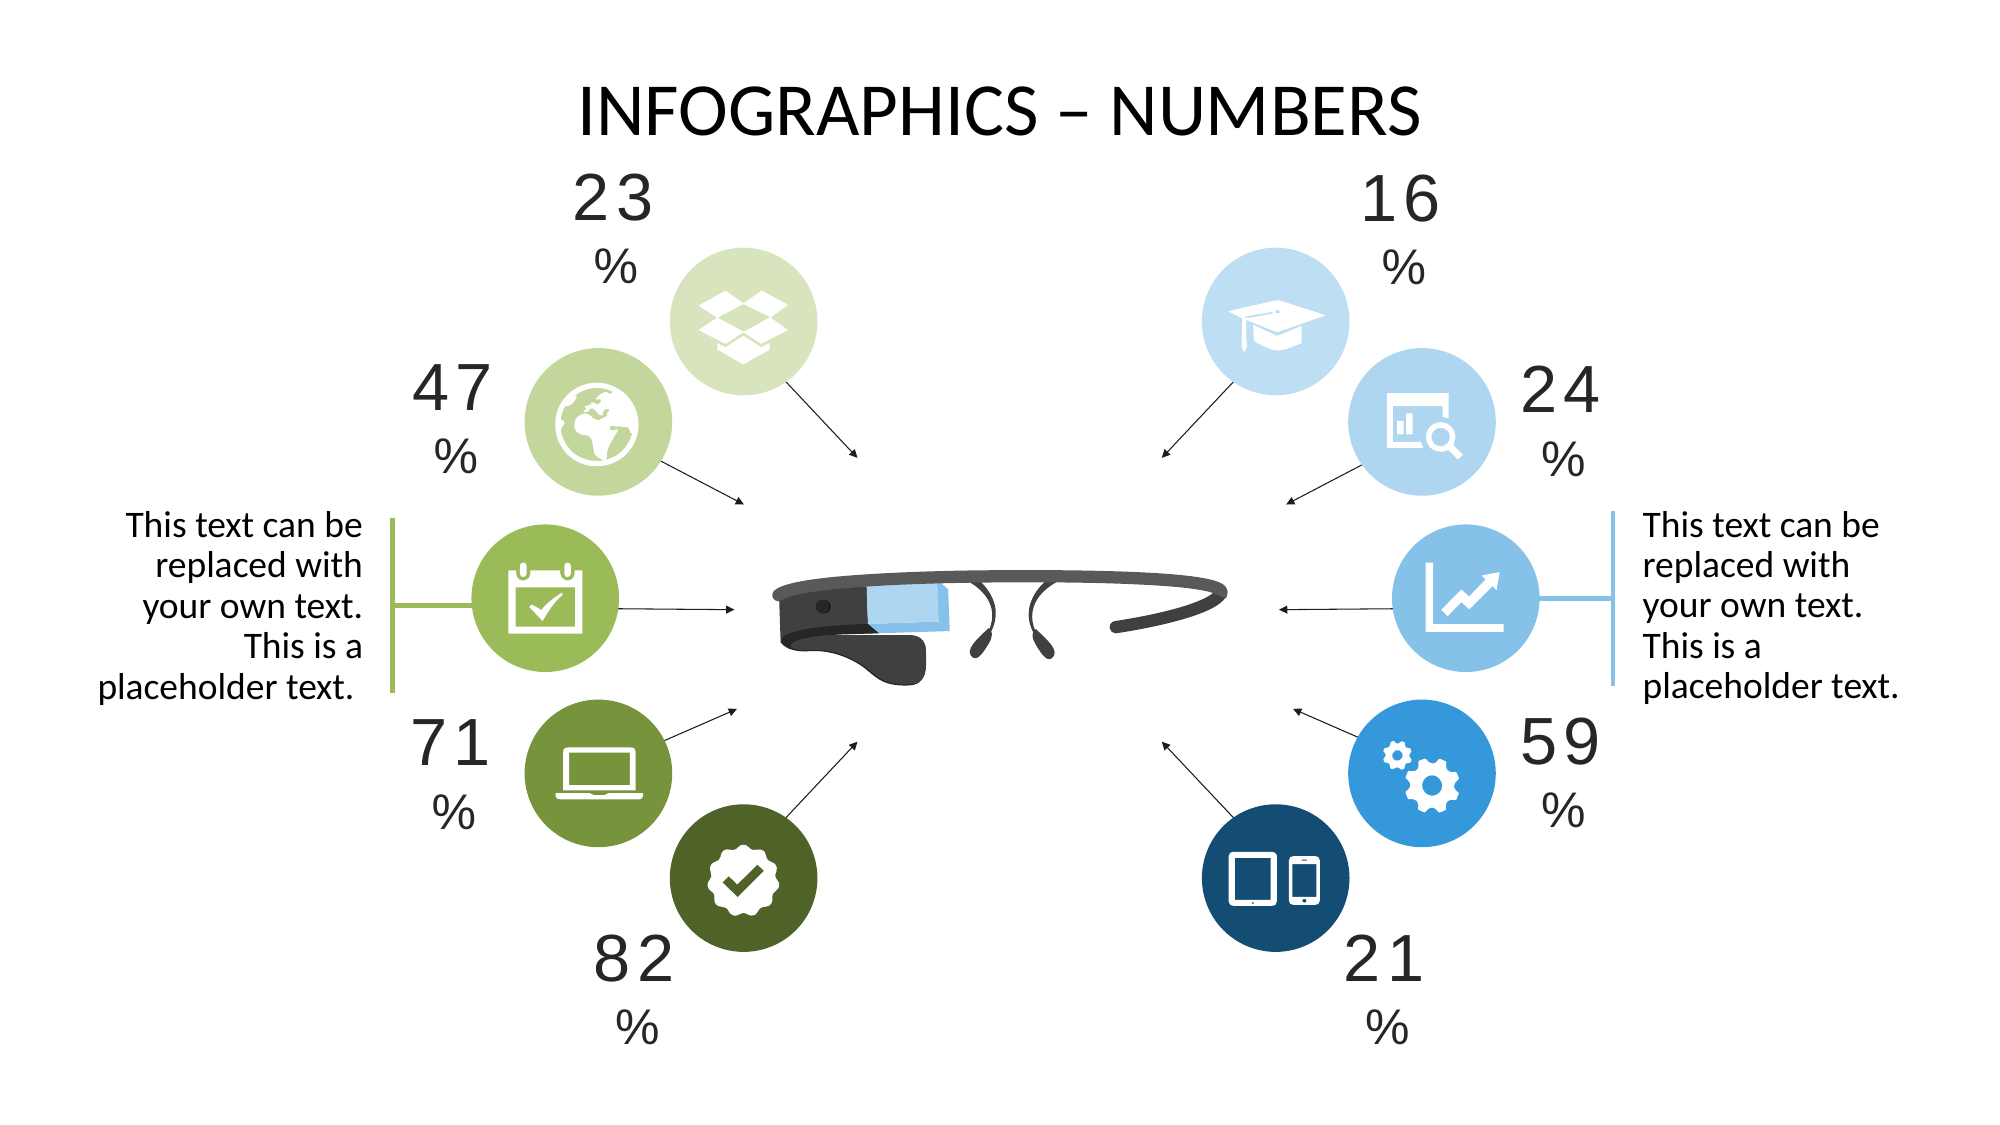

# Infographics – Numbers
23%
16%

47%
24%

59%
71%
21%
82%
This text can be replaced with your own text. This is a placeholder text.
This text can be replaced with your own text. This is a placeholder text.